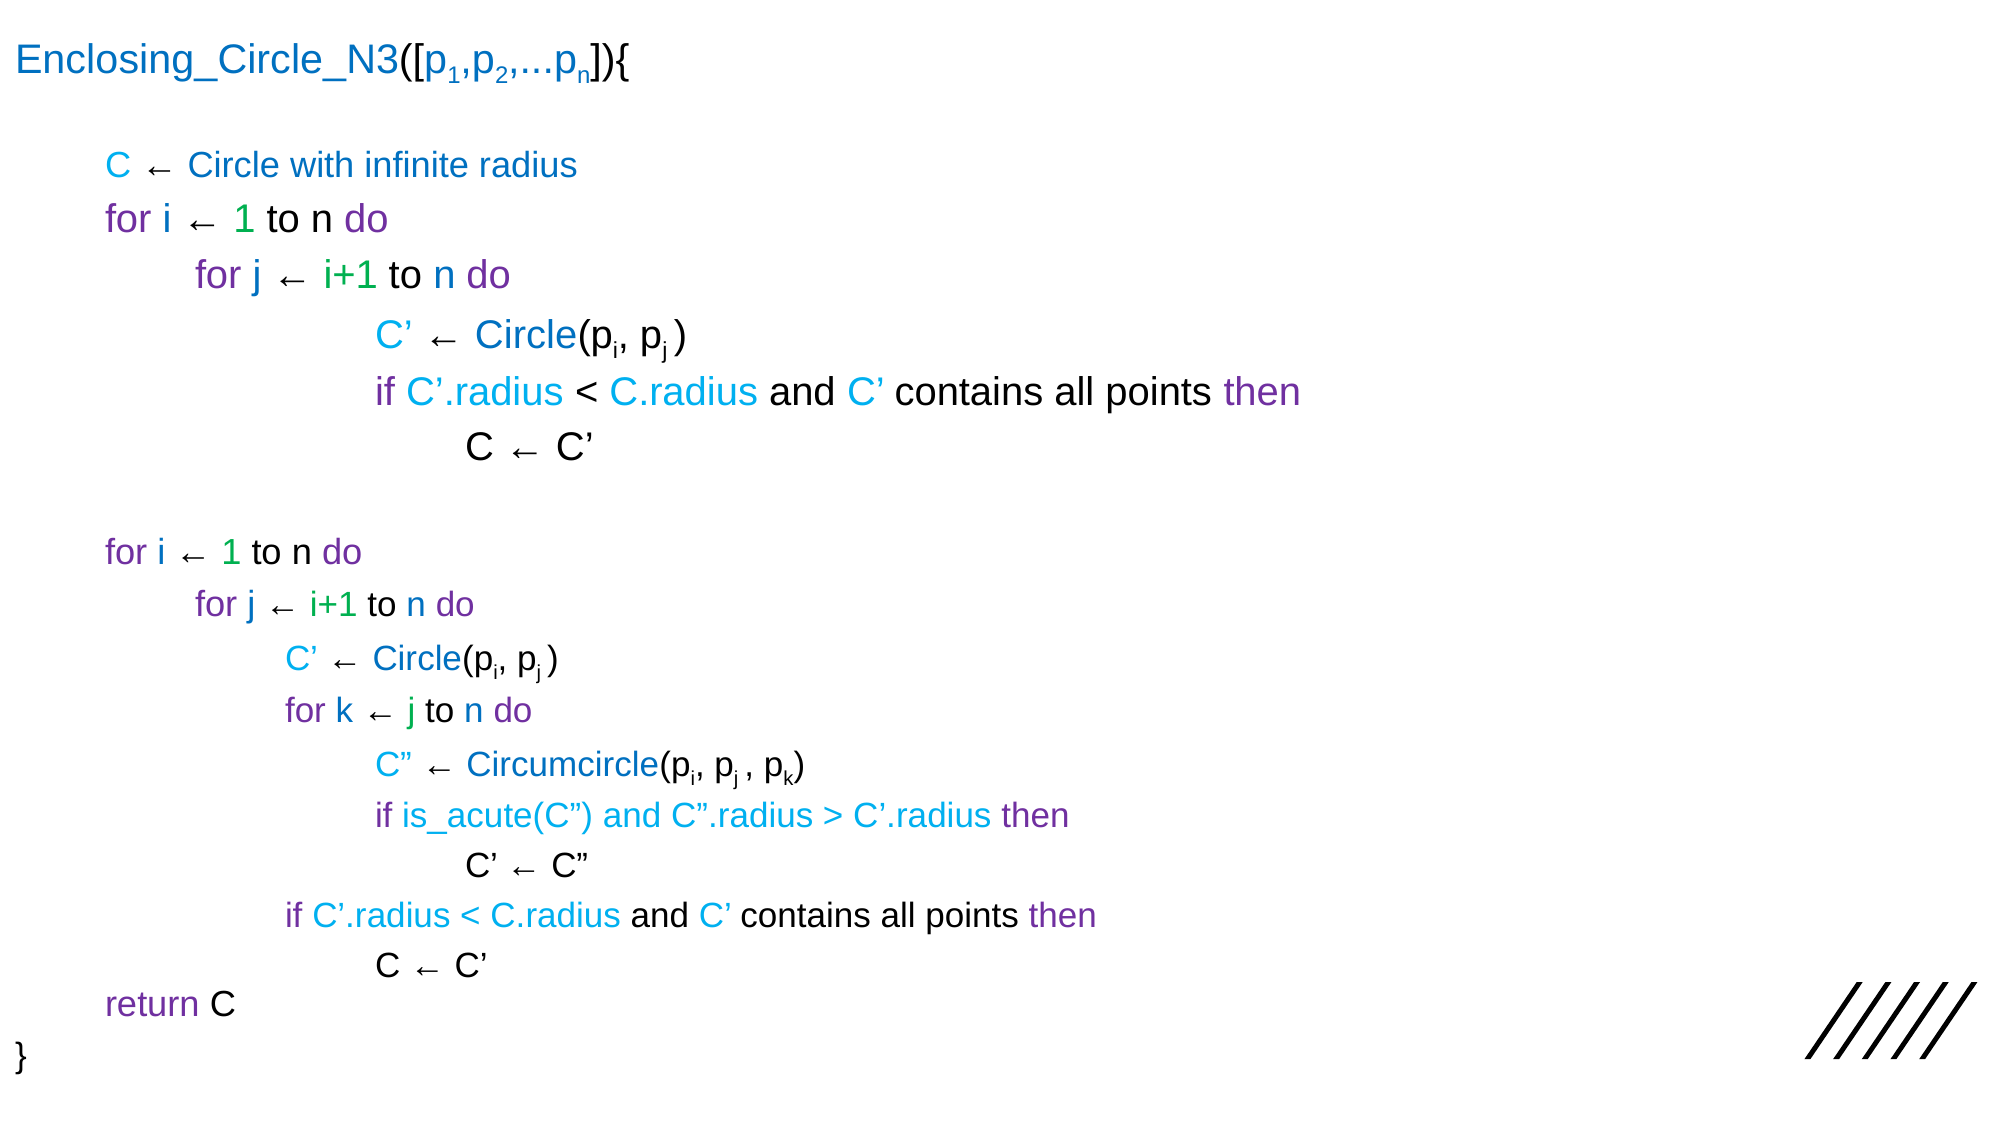

Enclosing_Circle_N3([p1,p2,...pn]){

	C ← Circle with infinite radius
	for i ← 1 to n do
		for j ← i+1 to n do
				C’ ← Circle(pi, pj )
				if C’.radius < C.radius and C’ contains all points then
					C ← C’

	for i ← 1 to n do
		for j ← i+1 to n do
			C’ ← Circle(pi, pj )
			for k ← j to n do
				C” ← Circumcircle(pi, pj , pk)
				if is_acute(C”) and C”.radius > C’.radius then
					C’ ← C”
			if C’.radius < C.radius and C’ contains all points then
				C ← C’
	return C
}